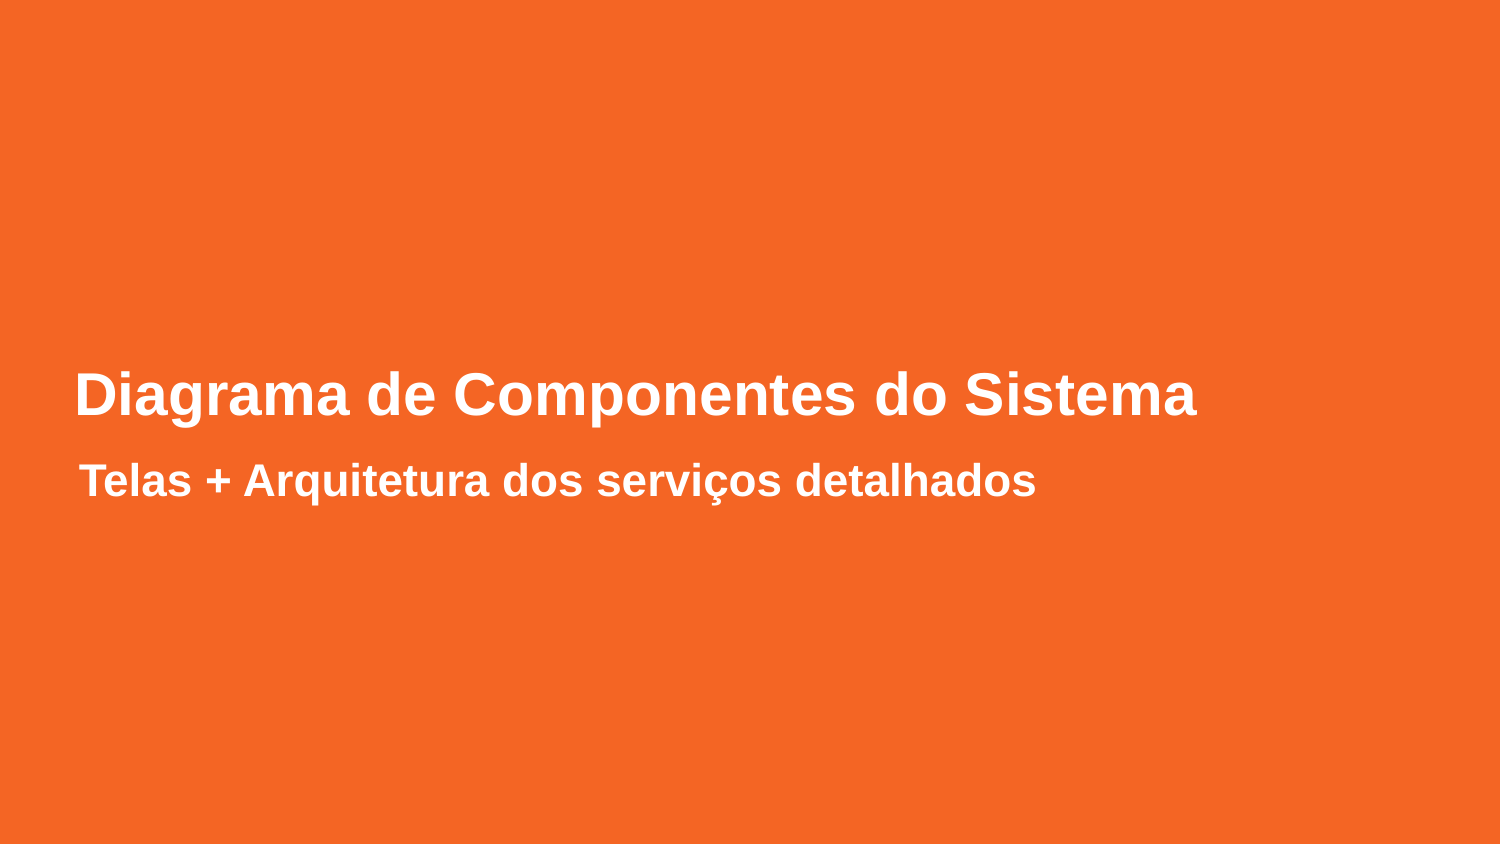

Diagrama de Componentes do Sistema
Telas + Arquitetura dos serviços detalhados